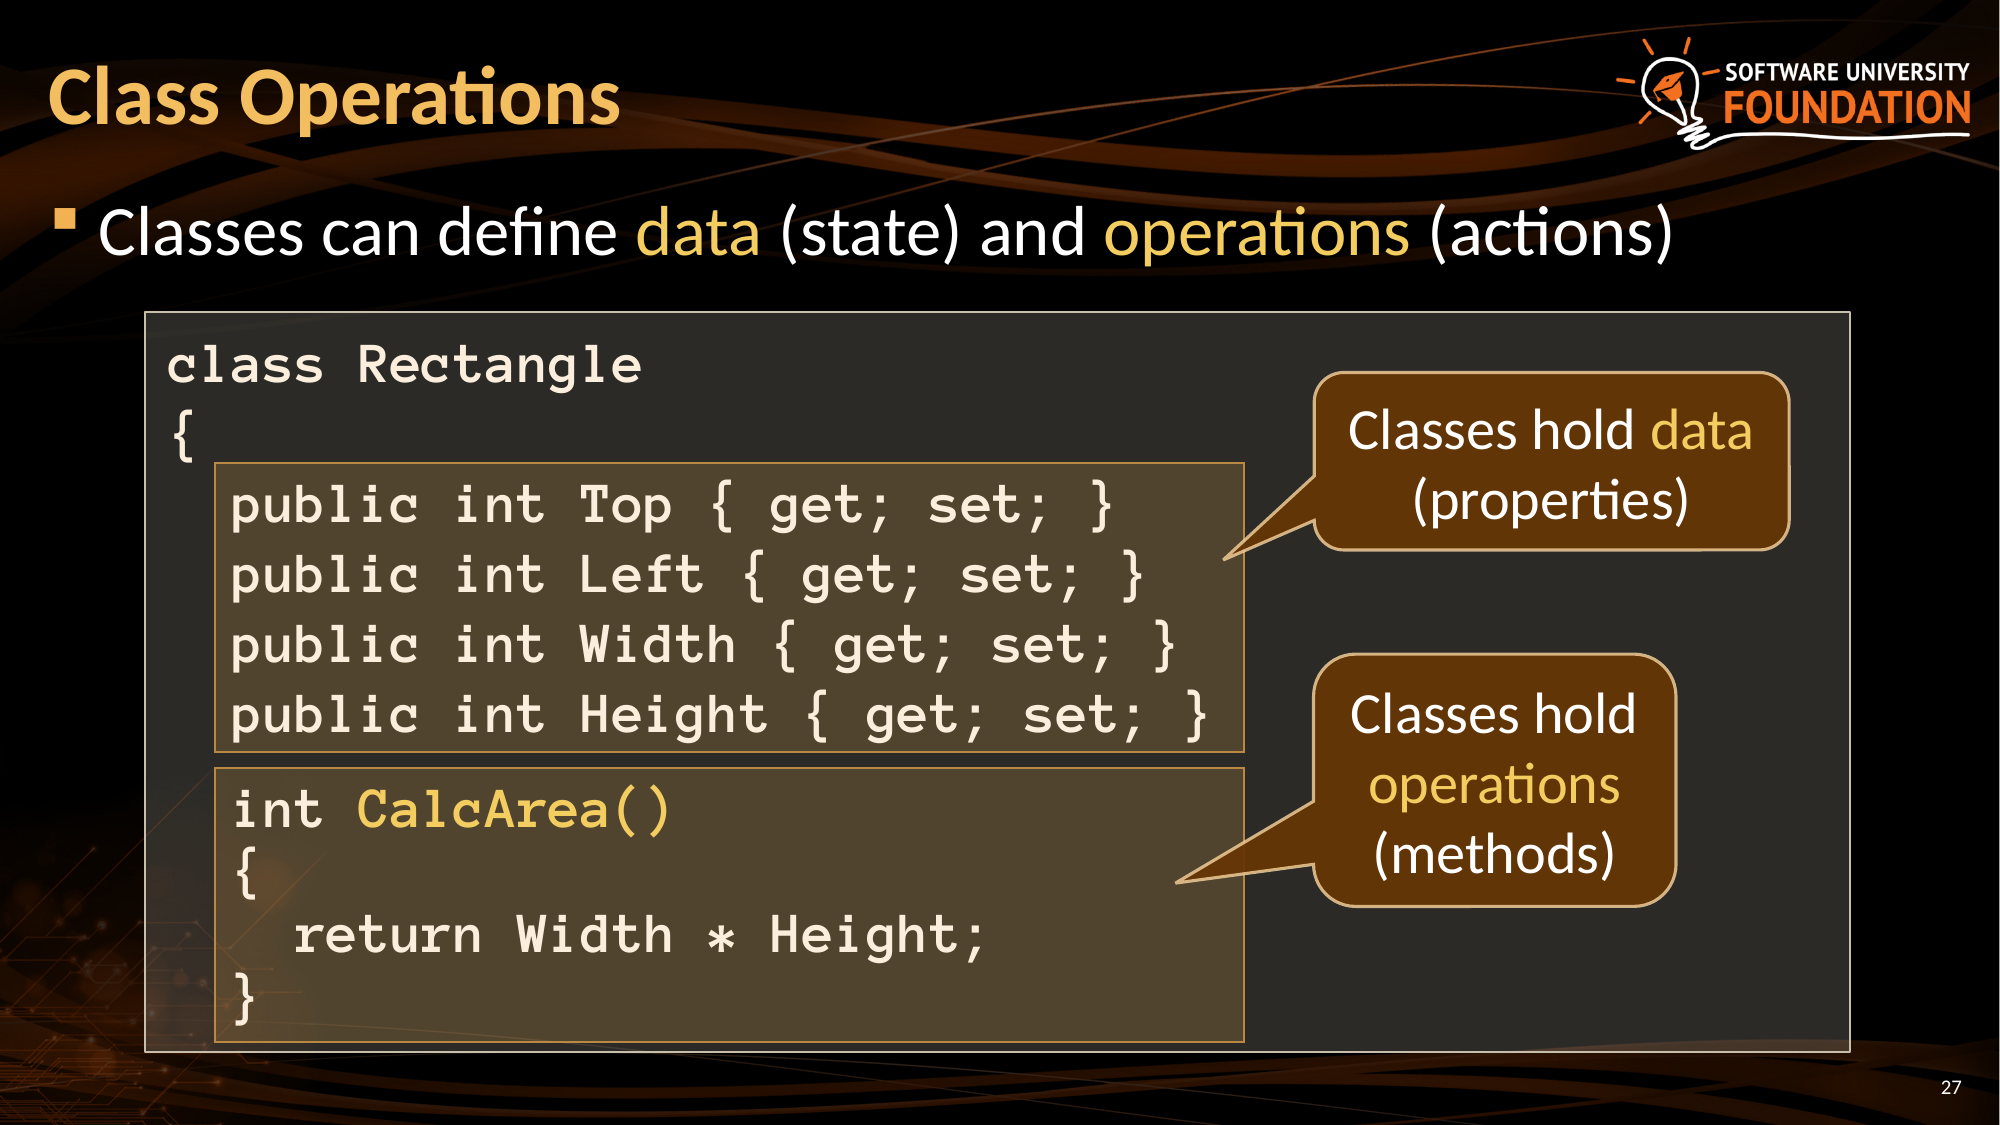

# Class Operations
Classes can define data (state) and operations (actions)
class Rectangle
{
  public int Top { get; set; }
  public int Left { get; set; }
  public int Width { get; set; }
  public int Height { get; set; }
  int CalcArea()
  {
    return Width * Height;
  }
Classes hold data (properties)

Classes hold operations (methods)

27